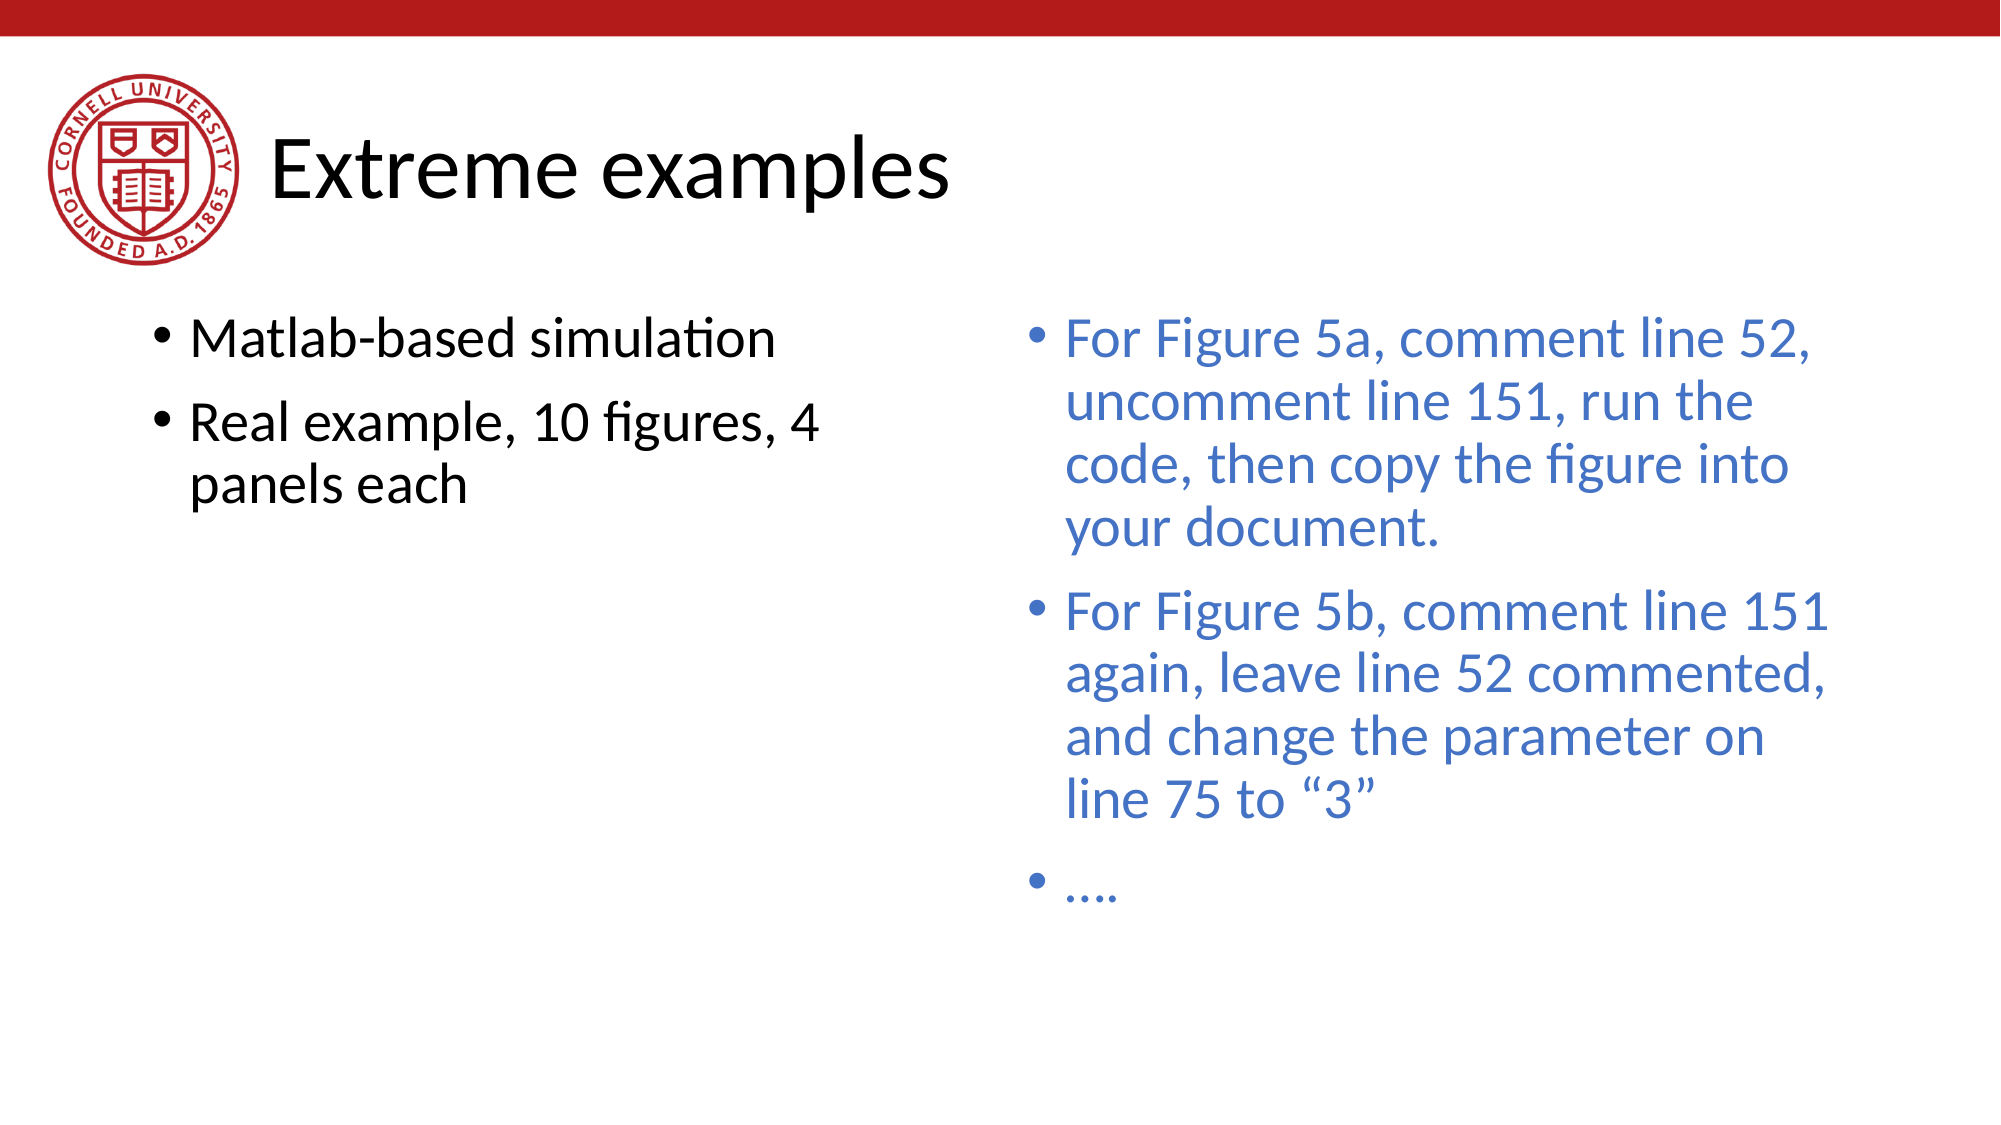

# Extreme examples
Matlab-based simulation
Real example, 10 figures, 4 panels each
For Figure 5a, comment line 52, uncomment line 151, run the code, then copy the figure into your document.
For Figure 5b, comment line 151 again, leave line 52 commented, and change the parameter on line 75 to “3”
….